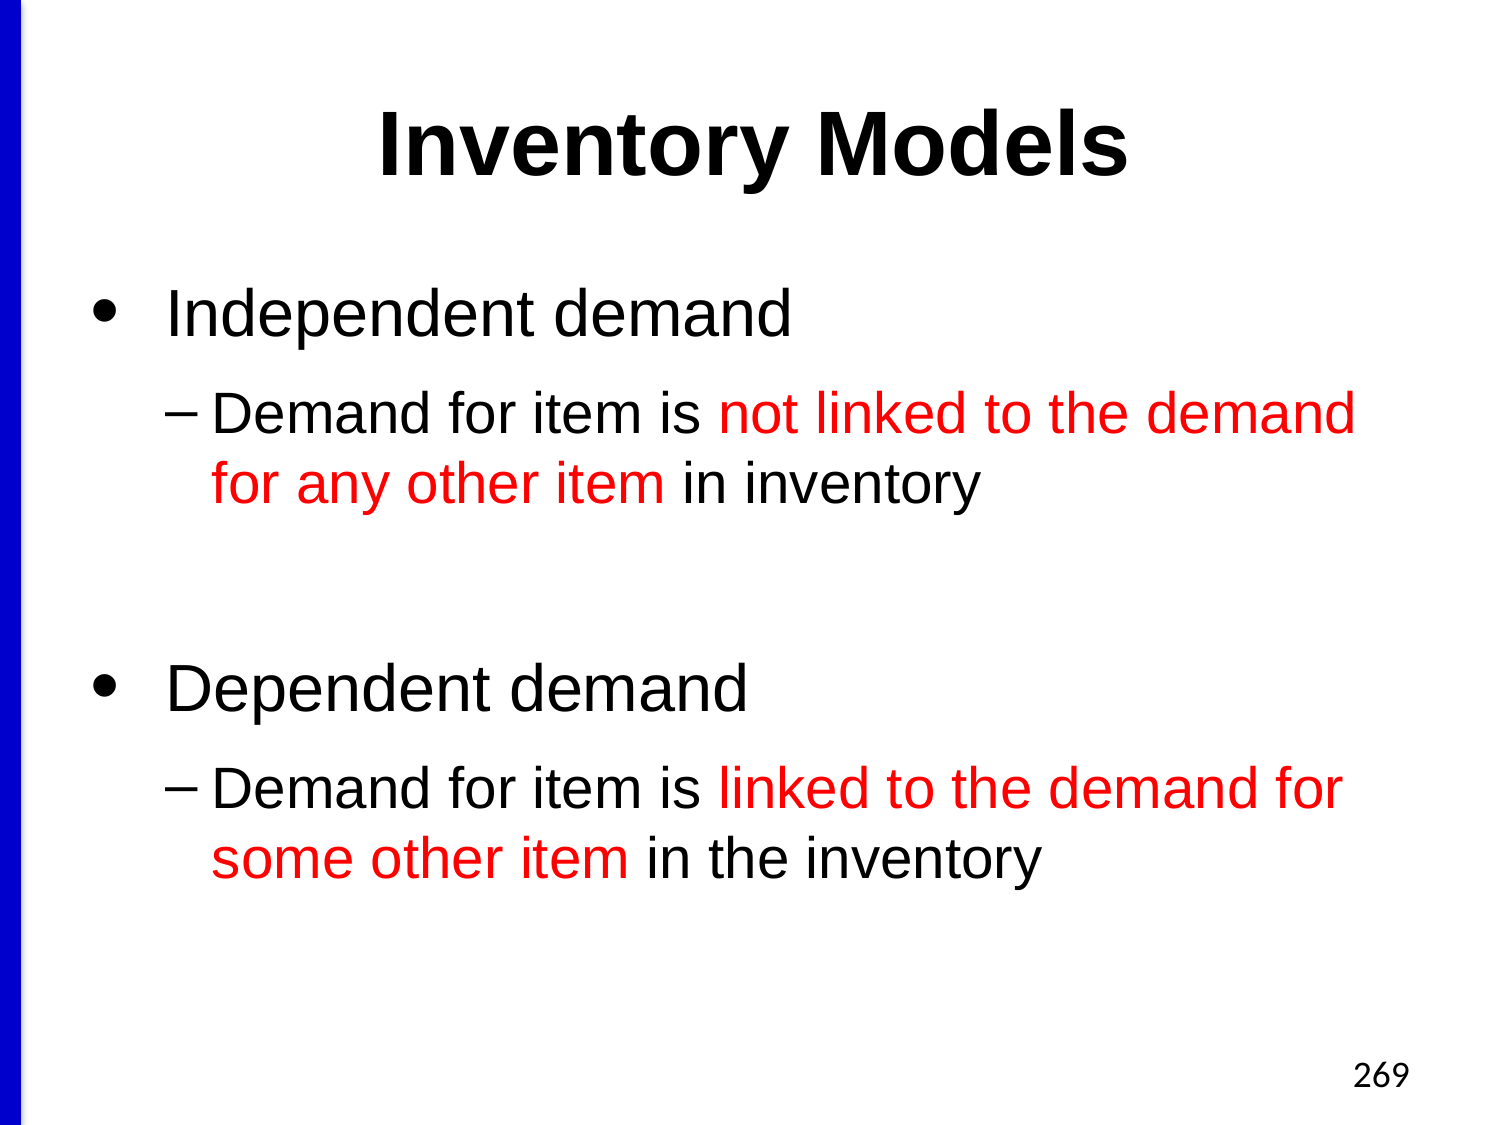

# Inventory Models
Independent demand
Demand for item is not linked to the demand for any other item in inventory

Dependent demand
Demand for item is linked to the demand for some other item in the inventory

269